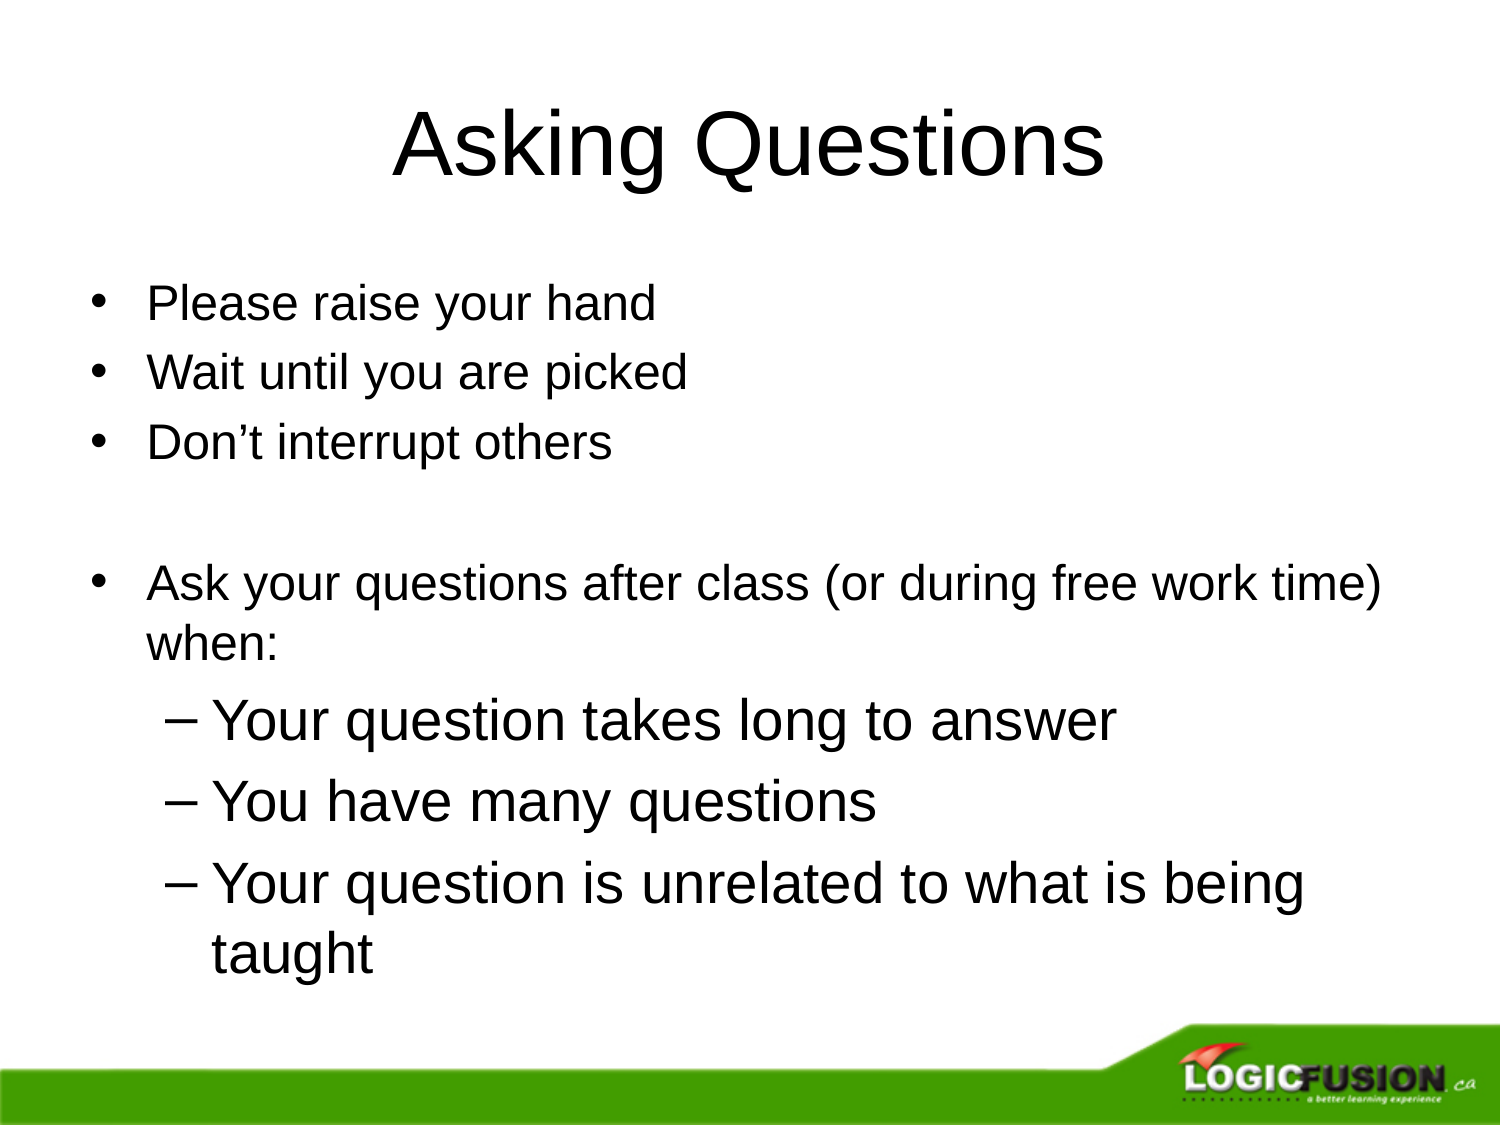

# Asking Questions
Please raise your hand
Wait until you are picked
Don’t interrupt others

Ask your questions after class (or during free work time) when:
Your question takes long to answer
You have many questions
Your question is unrelated to what is being taught